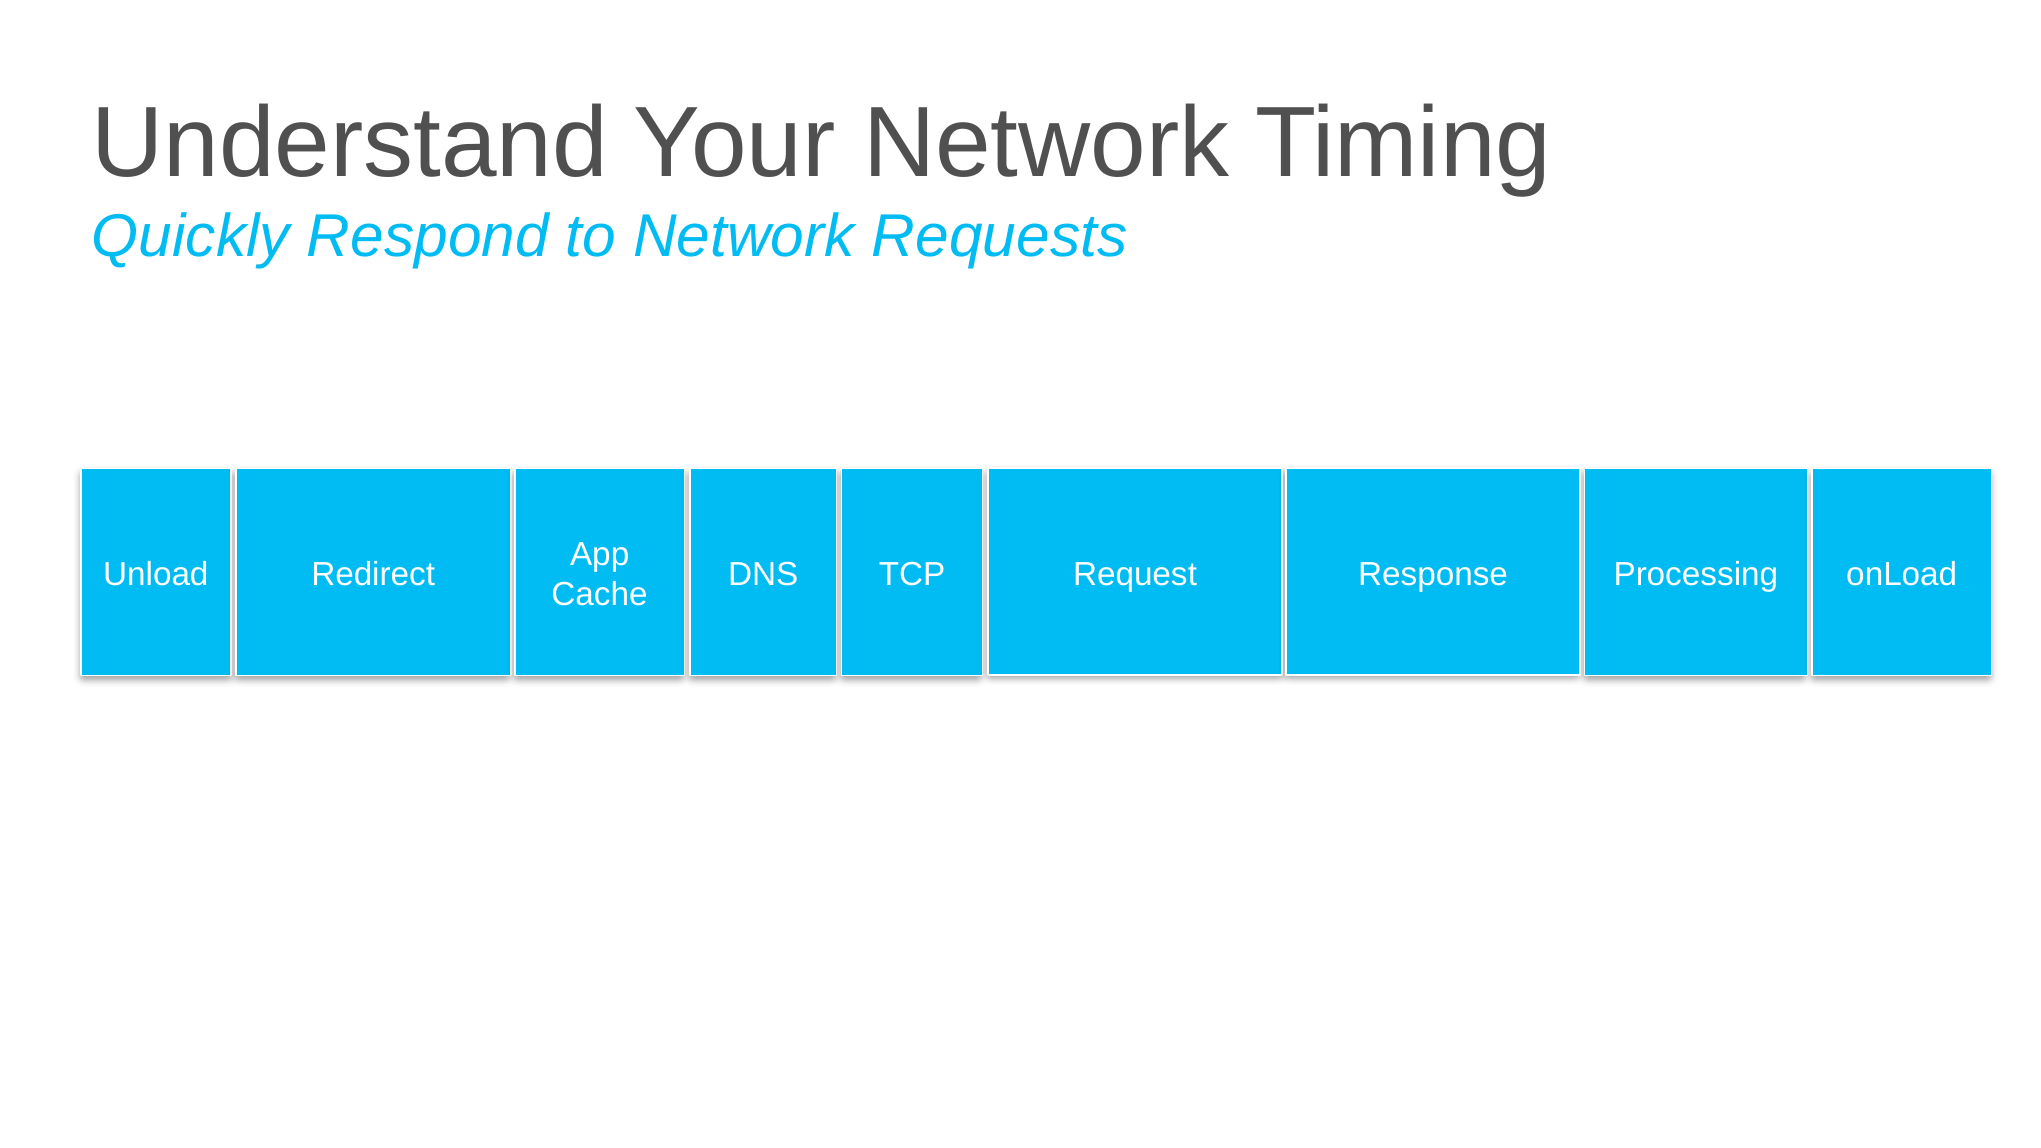

Understand Your Network Timing
Quickly Respond to Network Requests
Request
Response
Unload
Redirect
App Cache
DNS
TCP
Processing
onLoad